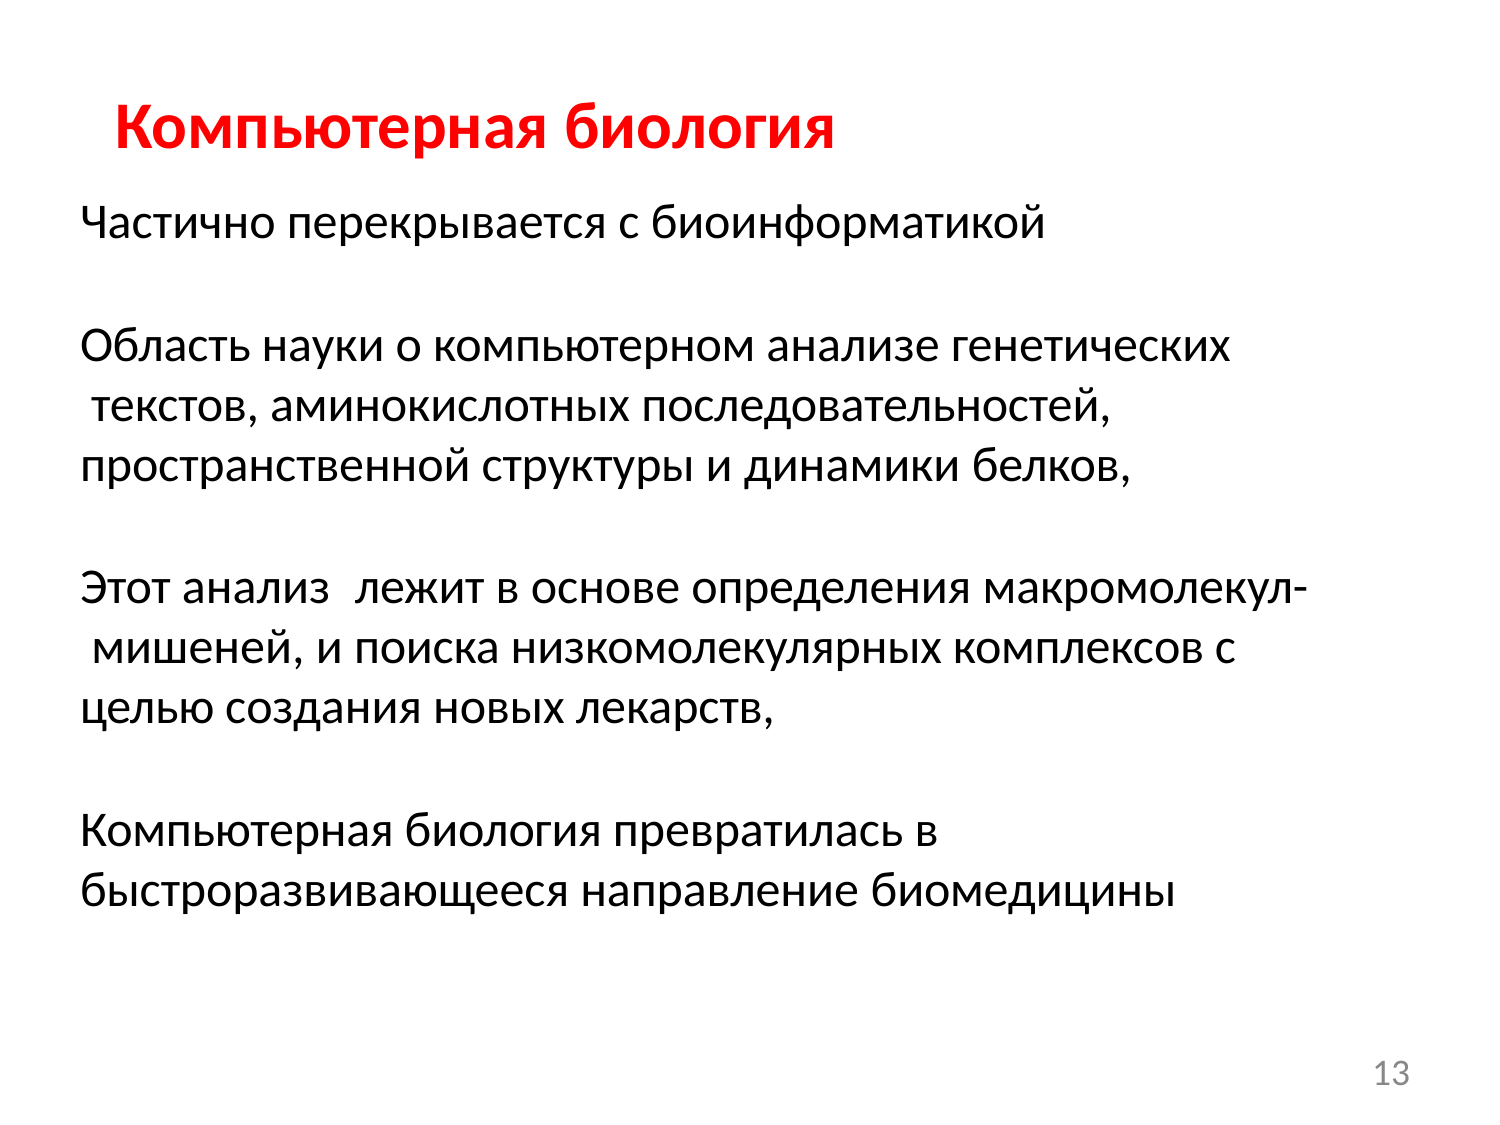

# Компьютерная биология
Частично перекрывается с биоинформатикой

Область науки о компьютерном анализе генетических  текстов, аминокислотных последовательностей,  пространственной структуры и динамики белков,

Этот анализ	лежит в основе определения макромолекул-  мишеней, и поиска низкомолекулярных комплексов с  целью создания новых лекарств,

Компьютерная биология превратилась в  быстроразвивающееся направление биомедицины
13